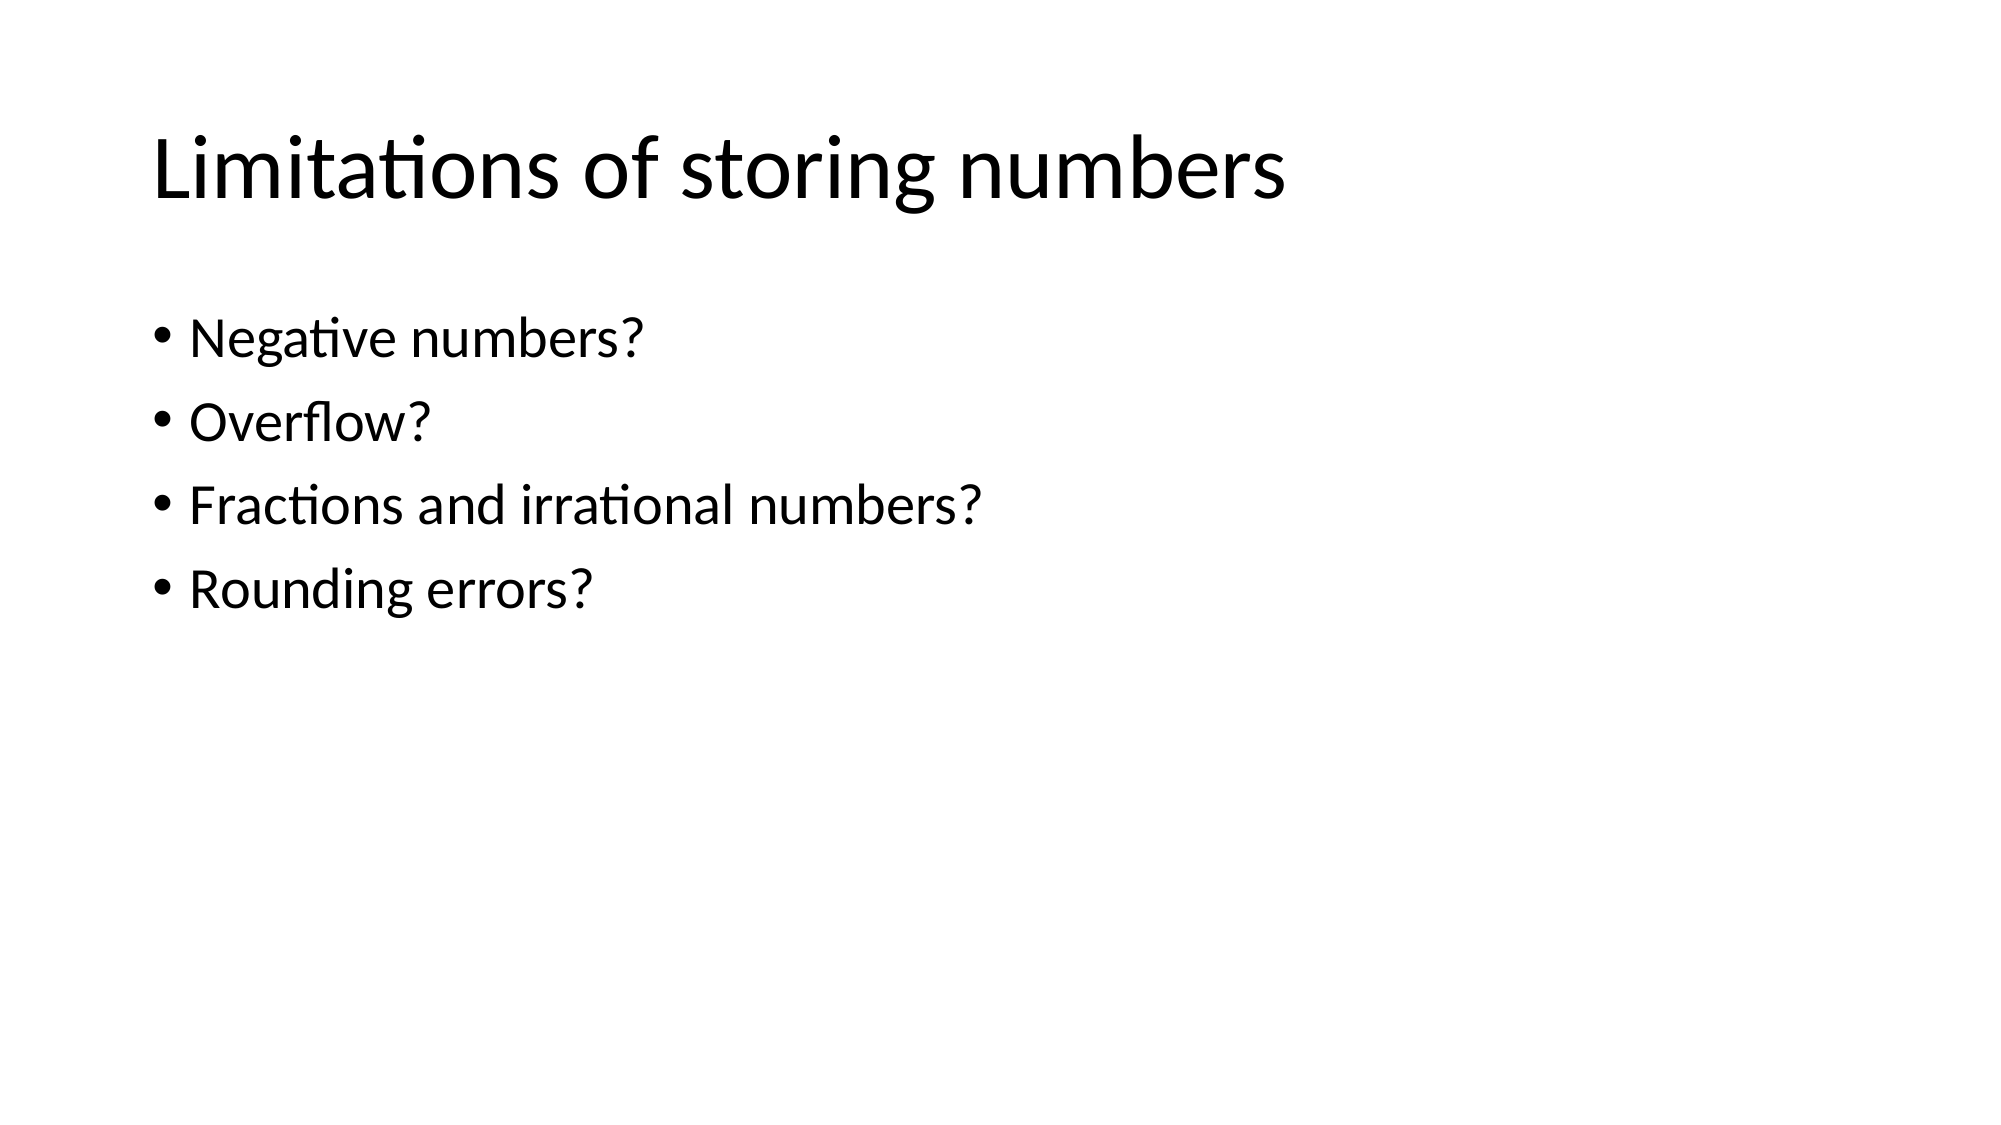

# Limitations of storing numbers
Negative numbers?
Overflow?
Fractions and irrational numbers?
Rounding errors?